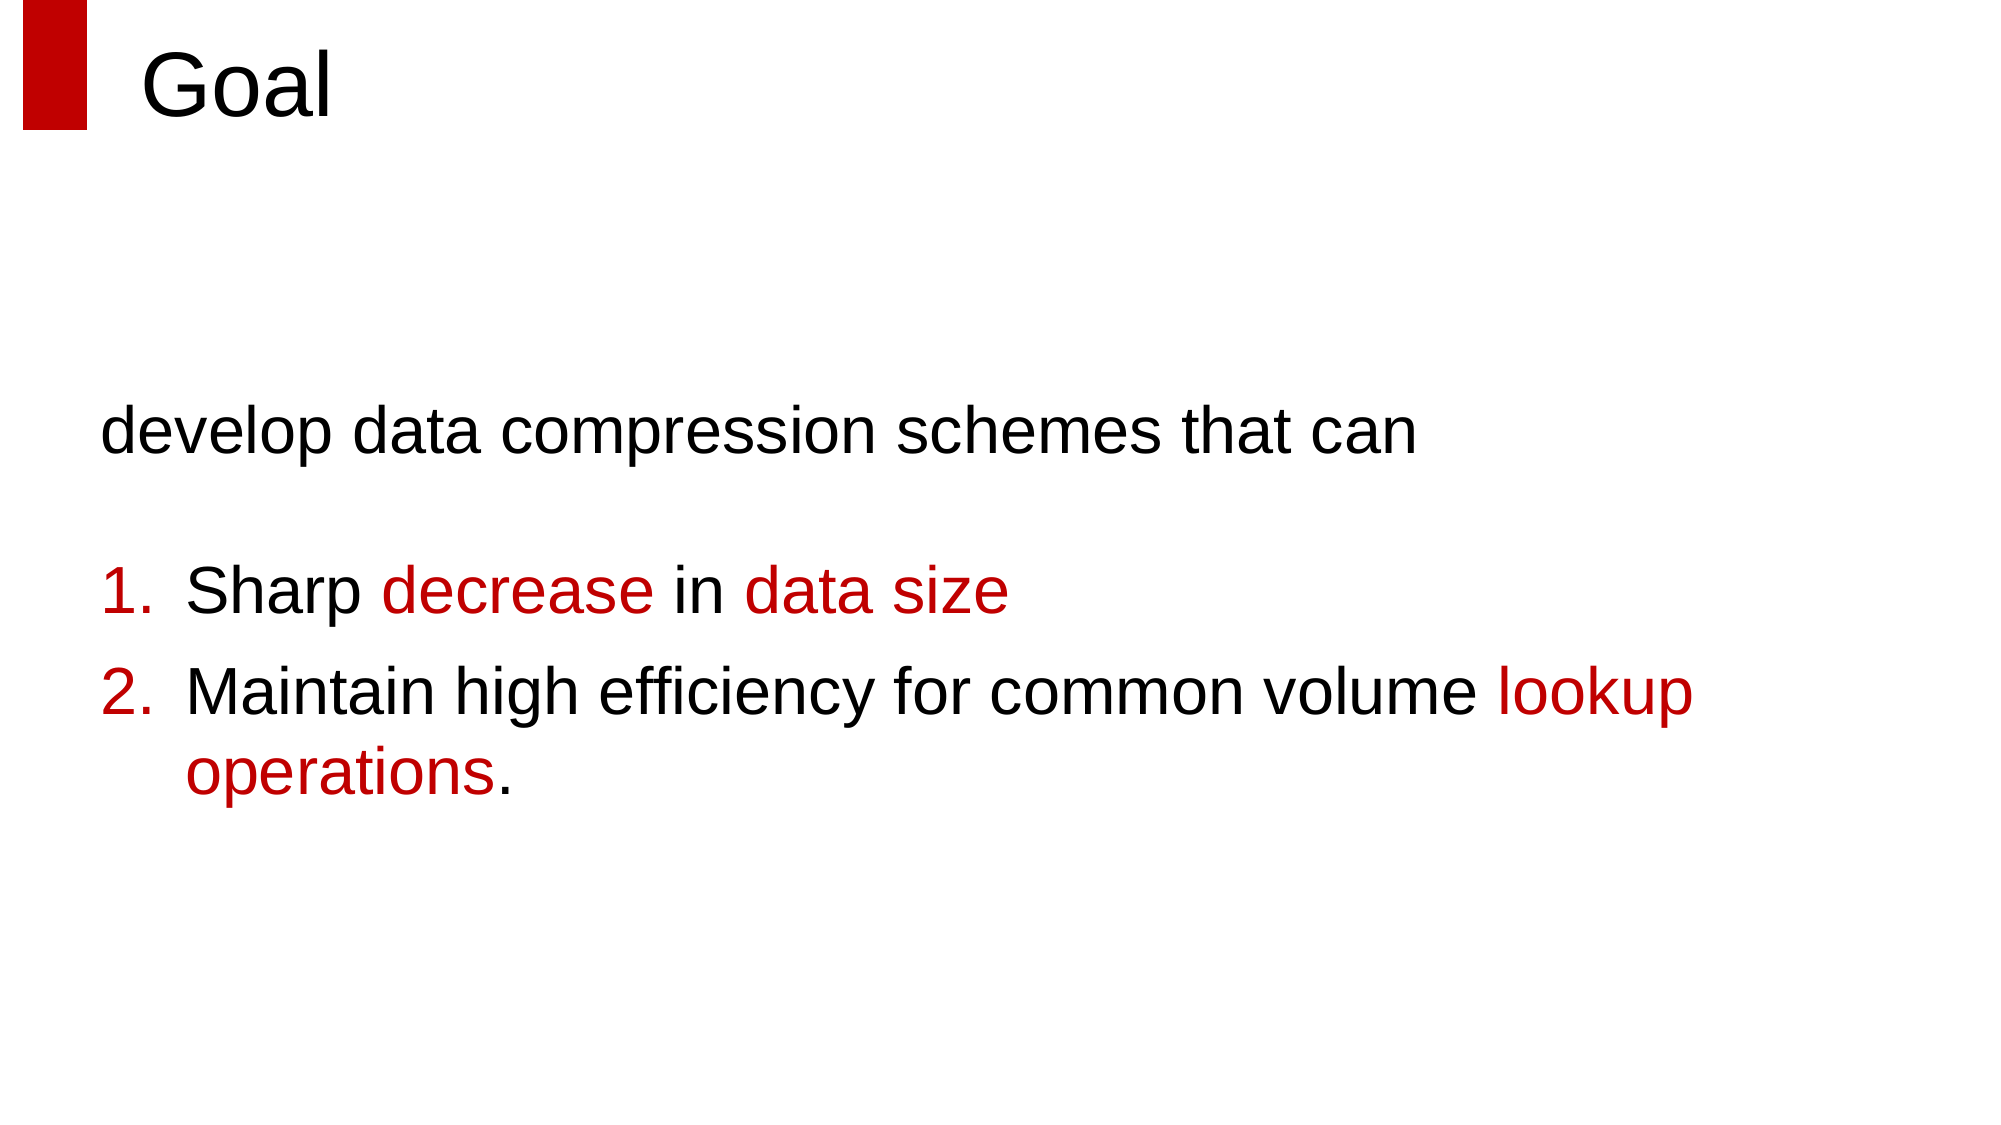

# Goal

develop data compression schemes that can

Sharp decrease in data size

Maintain high efficiency for common volume lookup operations.